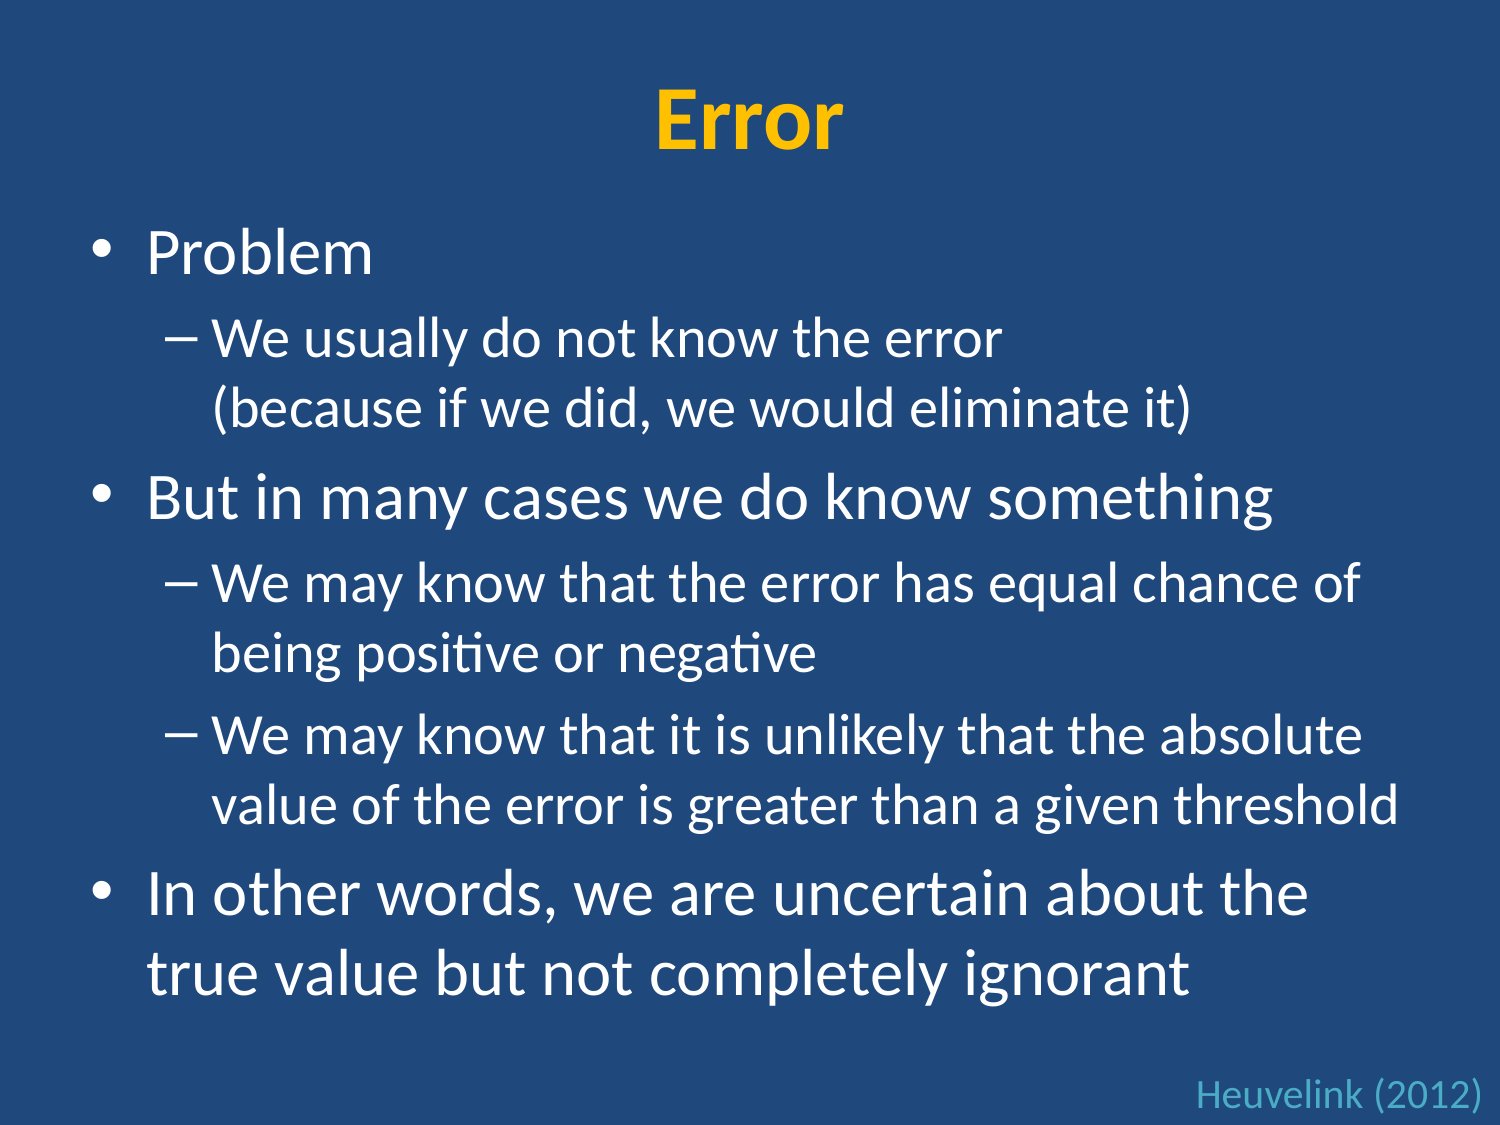

# Error
Problem
We usually do not know the error
(because if we did, we would eliminate it)
But in many cases we do know something
We may know that the error has equal chance of being positive or negative
We may know that it is unlikely that the absolute value of the error is greater than a given threshold
In other words, we are uncertain about the true value but not completely ignorant

Heuvelink (2012)